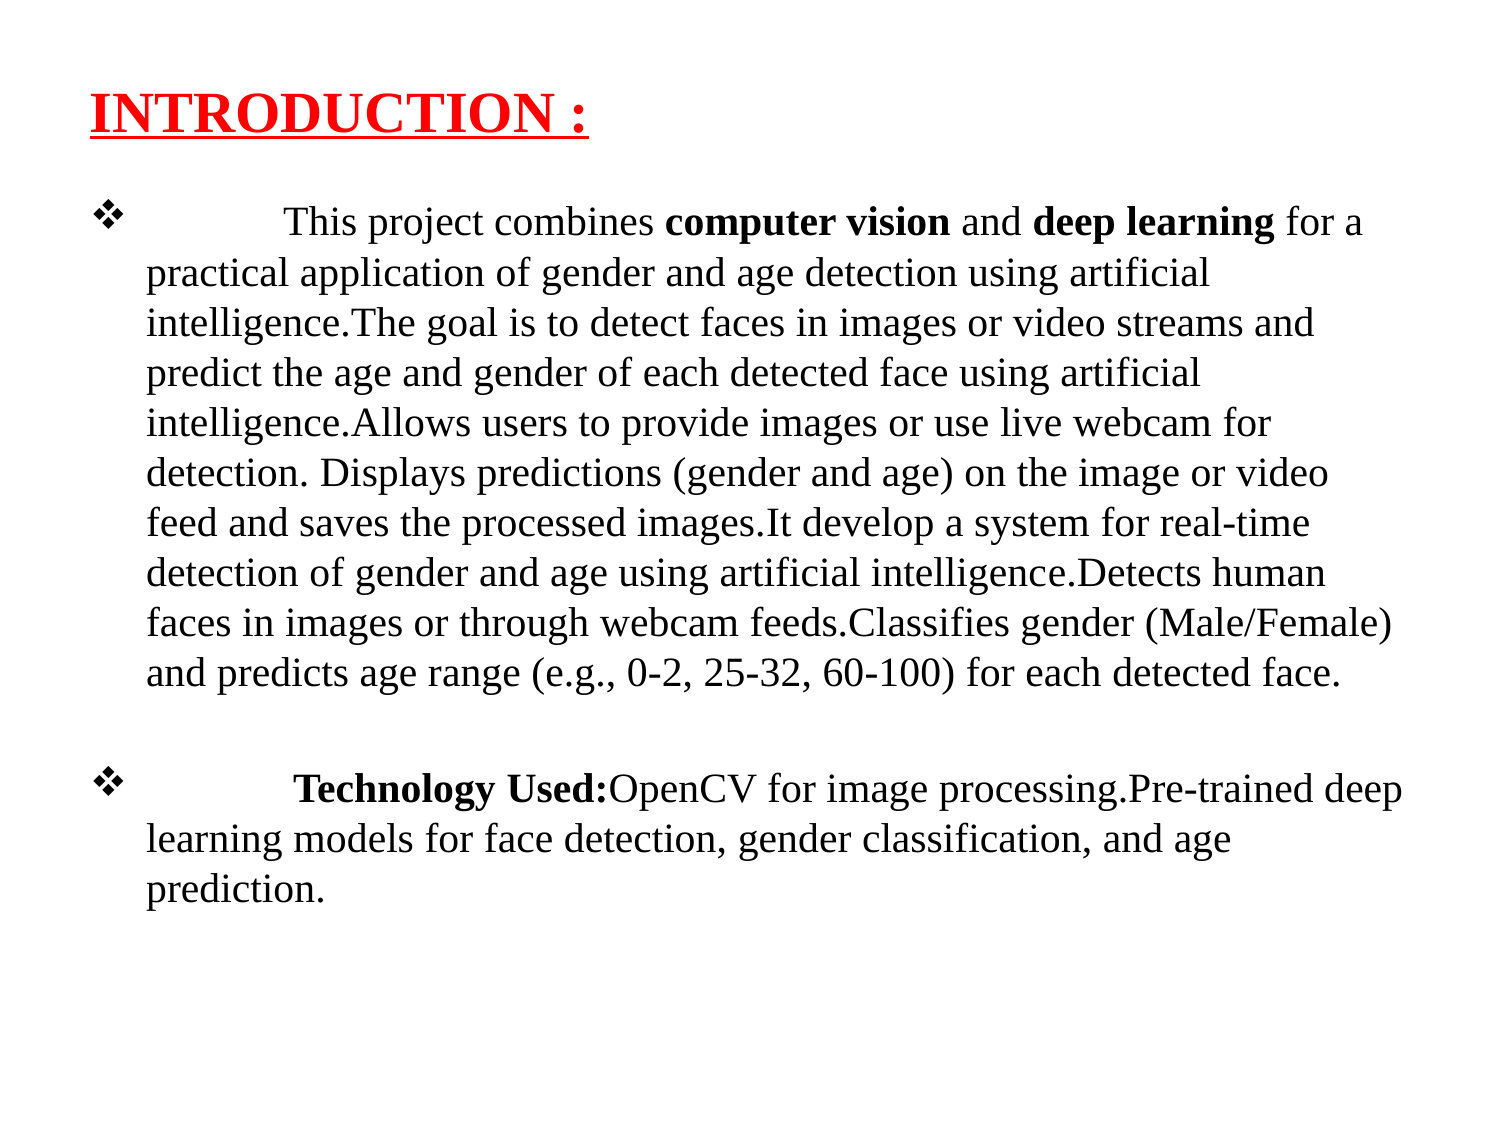

# INTRODUCTION :
            This project combines computer vision and deep learning for a practical application of gender and age detection using artificial intelligence.The goal is to detect faces in images or video streams and predict the age and gender of each detected face using artificial intelligence.Allows users to provide images or use live webcam for detection. Displays predictions (gender and age) on the image or video feed and saves the processed images.It develop a system for real-time detection of gender and age using artificial intelligence.Detects human faces in images or through webcam feeds.Classifies gender (Male/Female) and predicts age range (e.g., 0-2, 25-32, 60-100) for each detected face.

              Technology Used:OpenCV for image processing.Pre-trained deep learning models for face detection, gender classification, and age prediction.